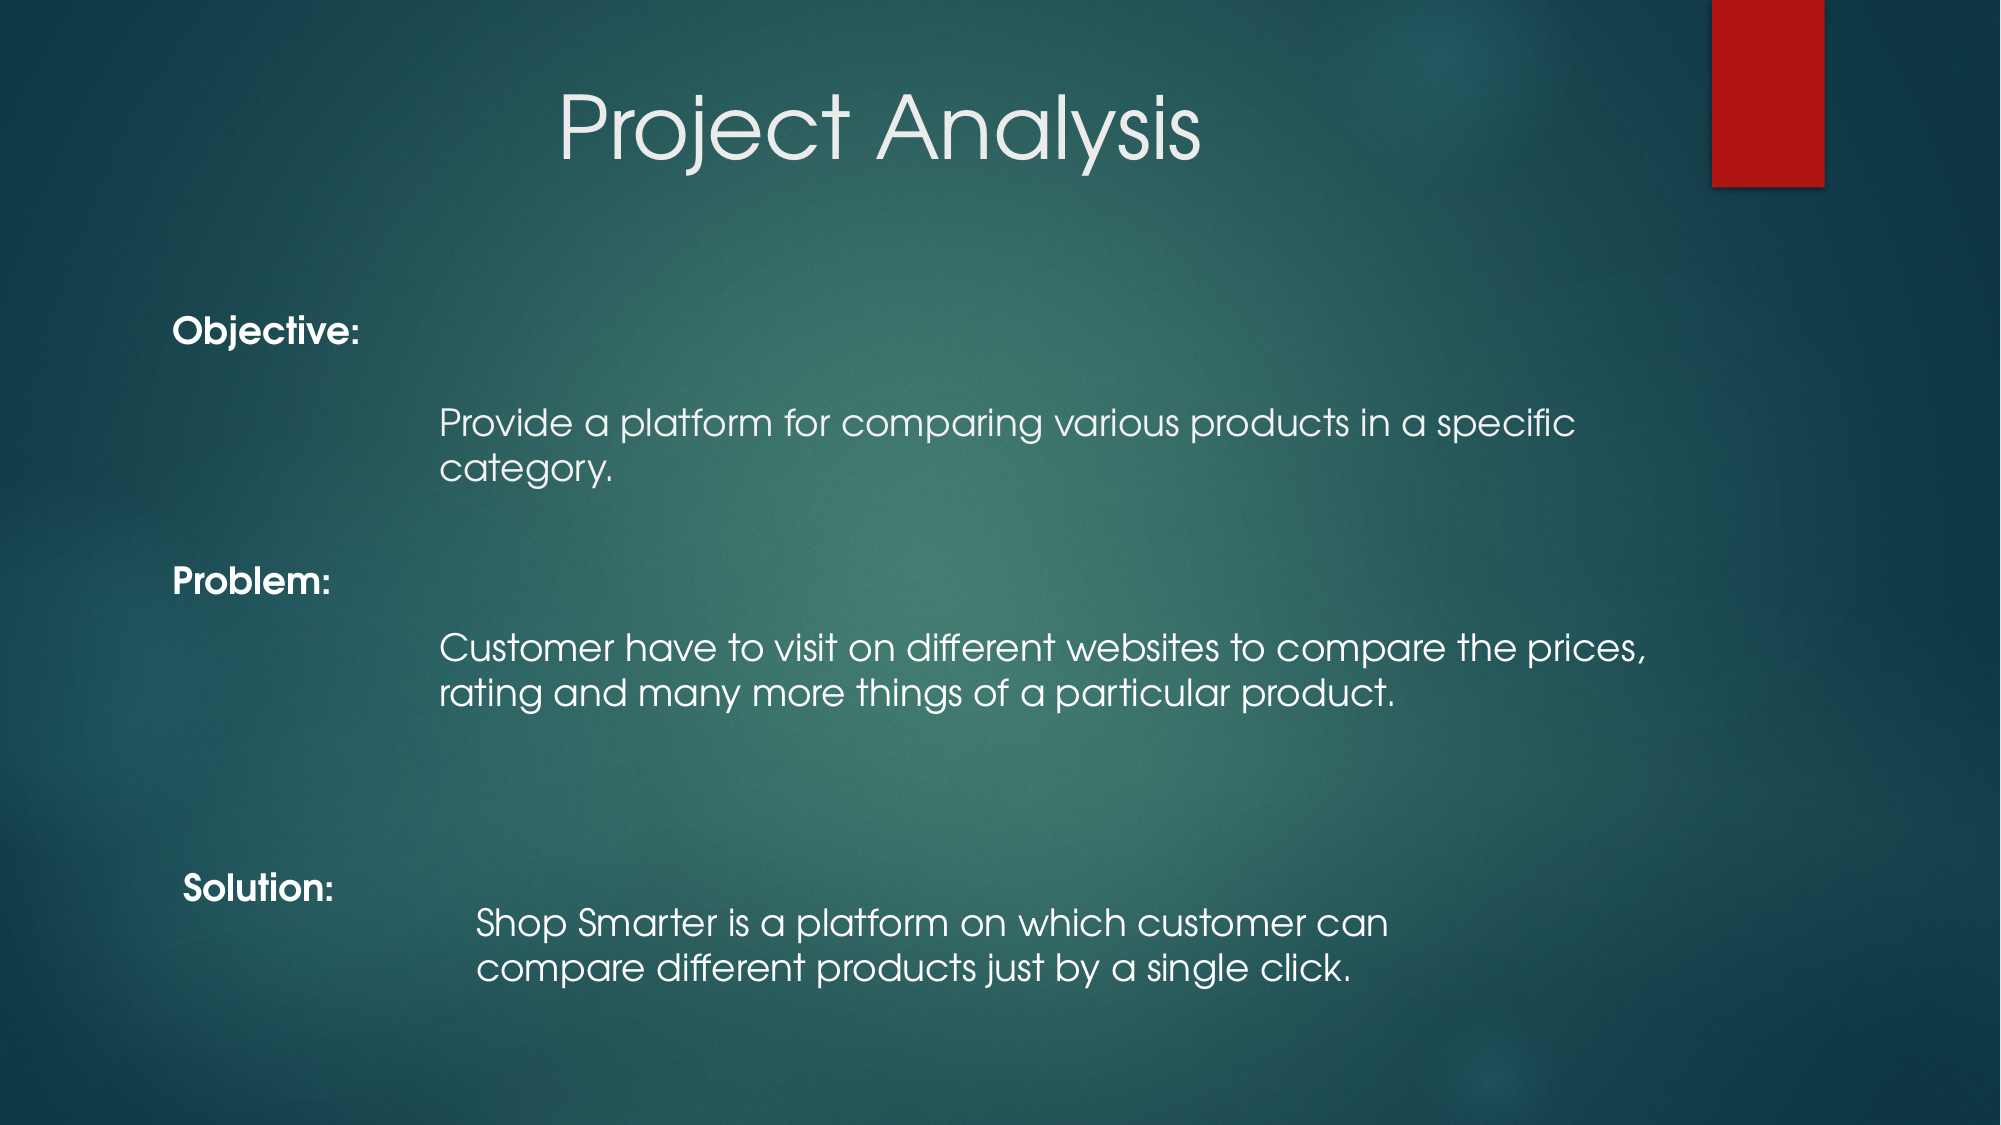

# Project Analysis
Objective:
Provide a platform for comparing various products in a specific category.
Problem:
Customer have to visit on different websites to compare the prices, rating and many more things of a particular product.
Solution:
Shop Smarter is a platform on which customer can compare different products just by a single click.